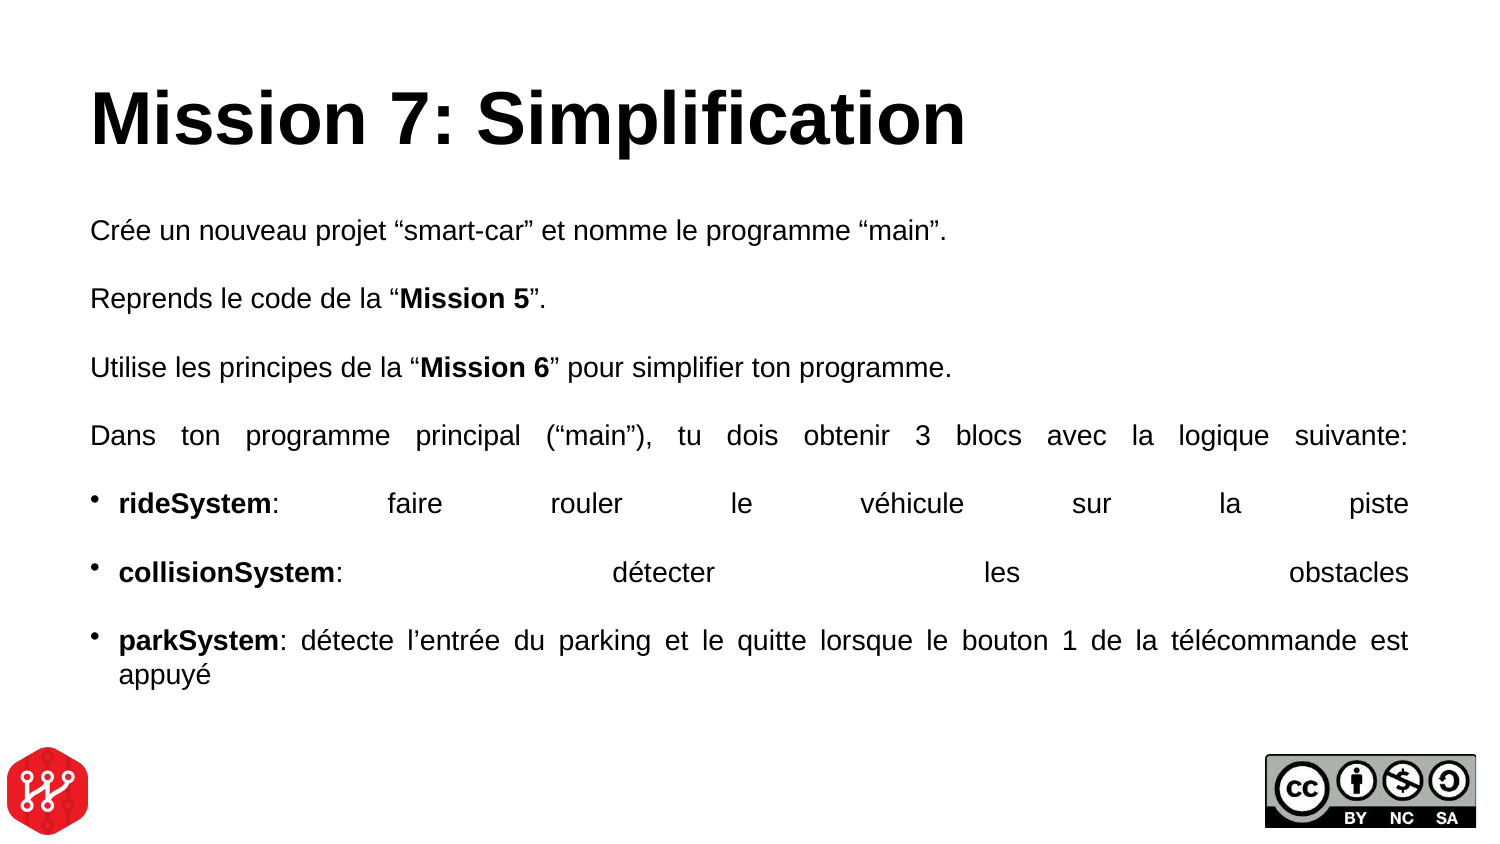

# Mission 7: Simplification
Crée un nouveau projet “smart-car” et nomme le programme “main”.

Reprends le code de la “Mission 5”.

Utilise les principes de la “Mission 6” pour simplifier ton programme.

Dans ton programme principal (“main”), tu dois obtenir 3 blocs avec la logique suivante:
rideSystem: faire rouler le véhicule sur la piste
collisionSystem: détecter les obstacles
parkSystem: détecte l’entrée du parking et le quitte lorsque le bouton 1 de la télécommande est appuyé